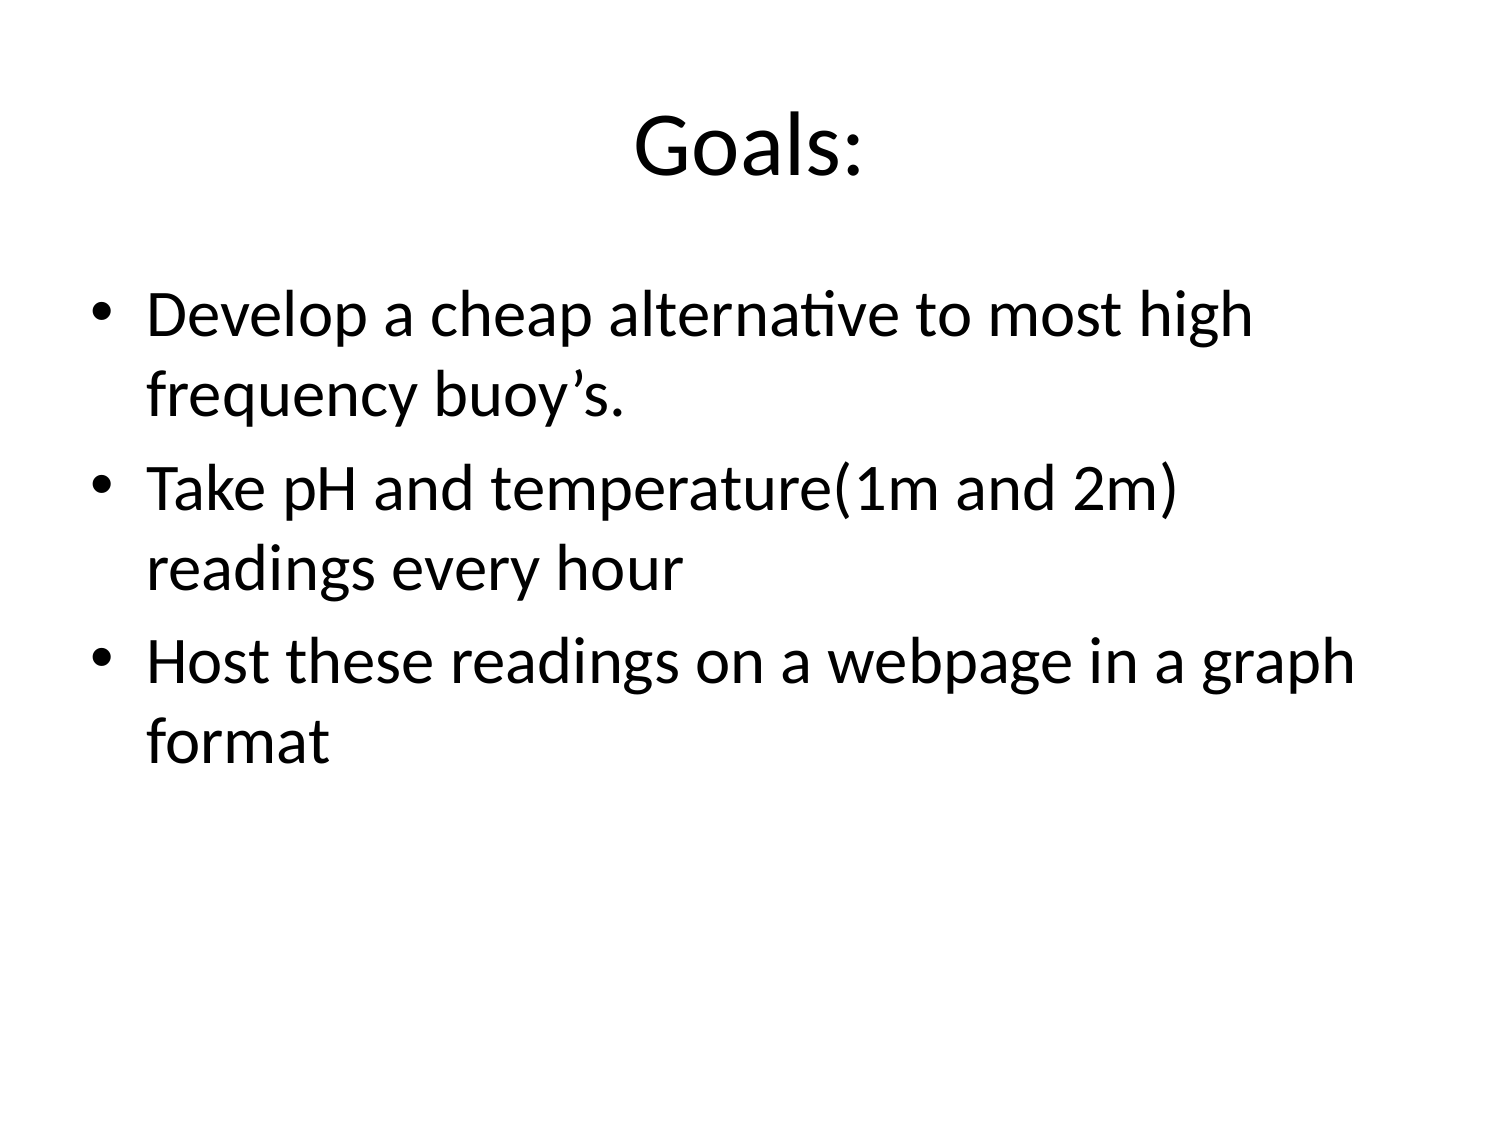

# Goals:
Develop a cheap alternative to most high frequency buoy’s.
Take pH and temperature(1m and 2m) readings every hour
Host these readings on a webpage in a graph format